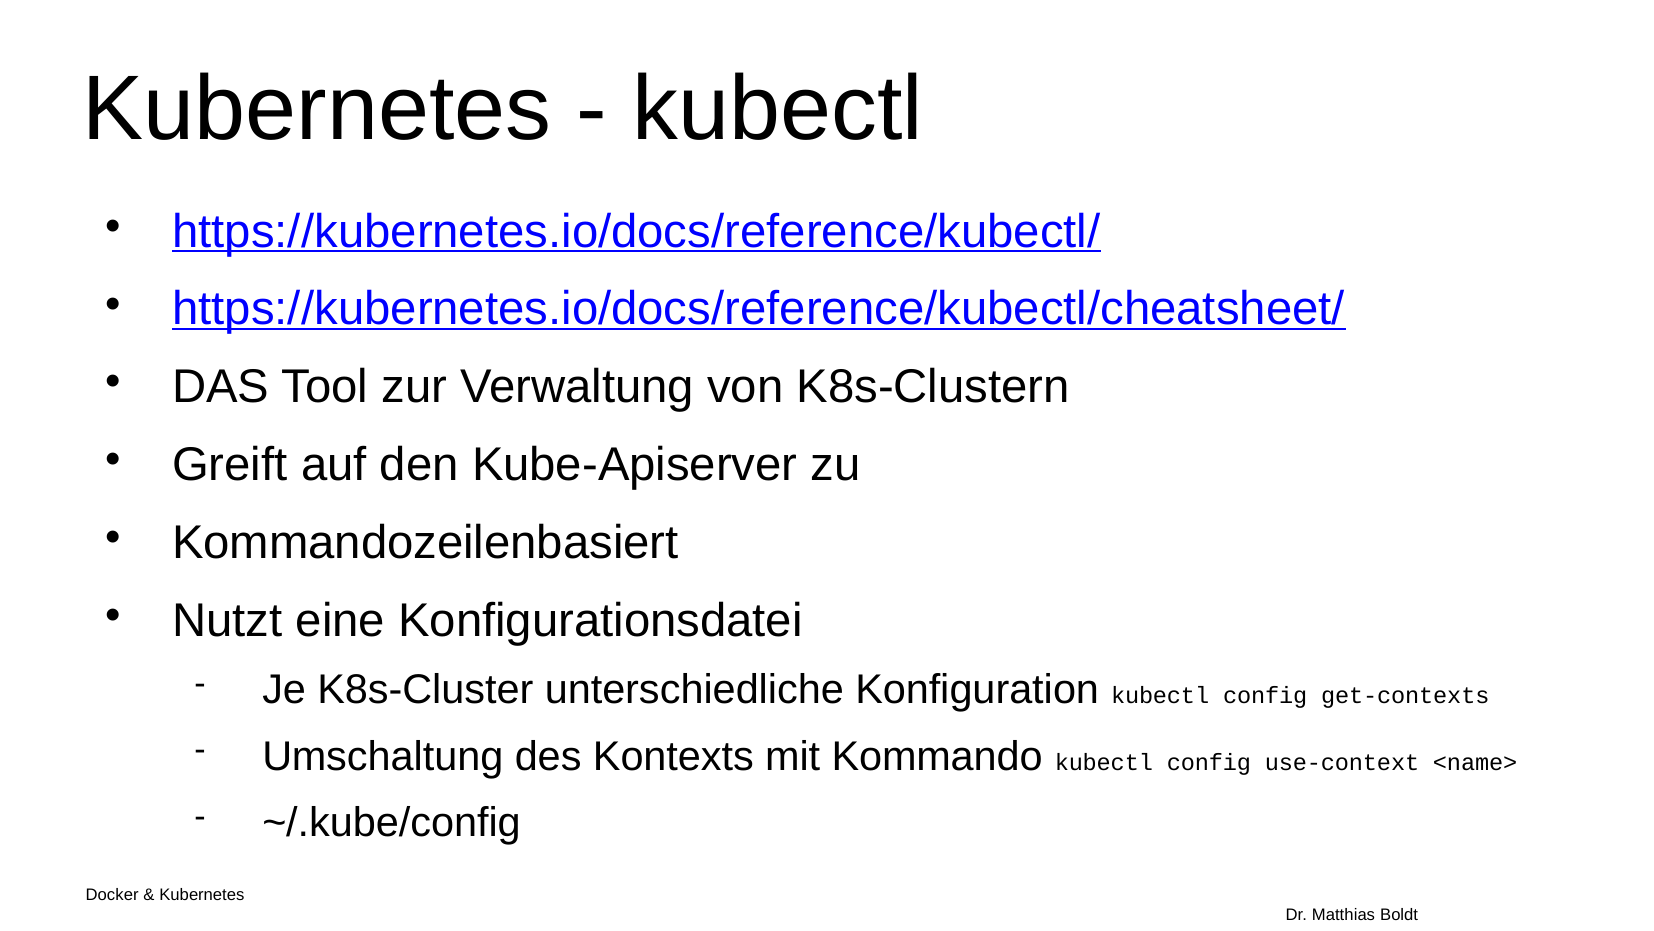

Kubernetes - kubectl
https://kubernetes.io/docs/reference/kubectl/
https://kubernetes.io/docs/reference/kubectl/cheatsheet/
DAS Tool zur Verwaltung von K8s-Clustern
Greift auf den Kube-Apiserver zu
Kommandozeilenbasiert
Nutzt eine Konfigurationsdatei
Je K8s-Cluster unterschiedliche Konfiguration kubectl config get-contexts
Umschaltung des Kontexts mit Kommando kubectl config use-context <name>
~/.kube/config

Docker & Kubernetes																Dr. Matthias Boldt